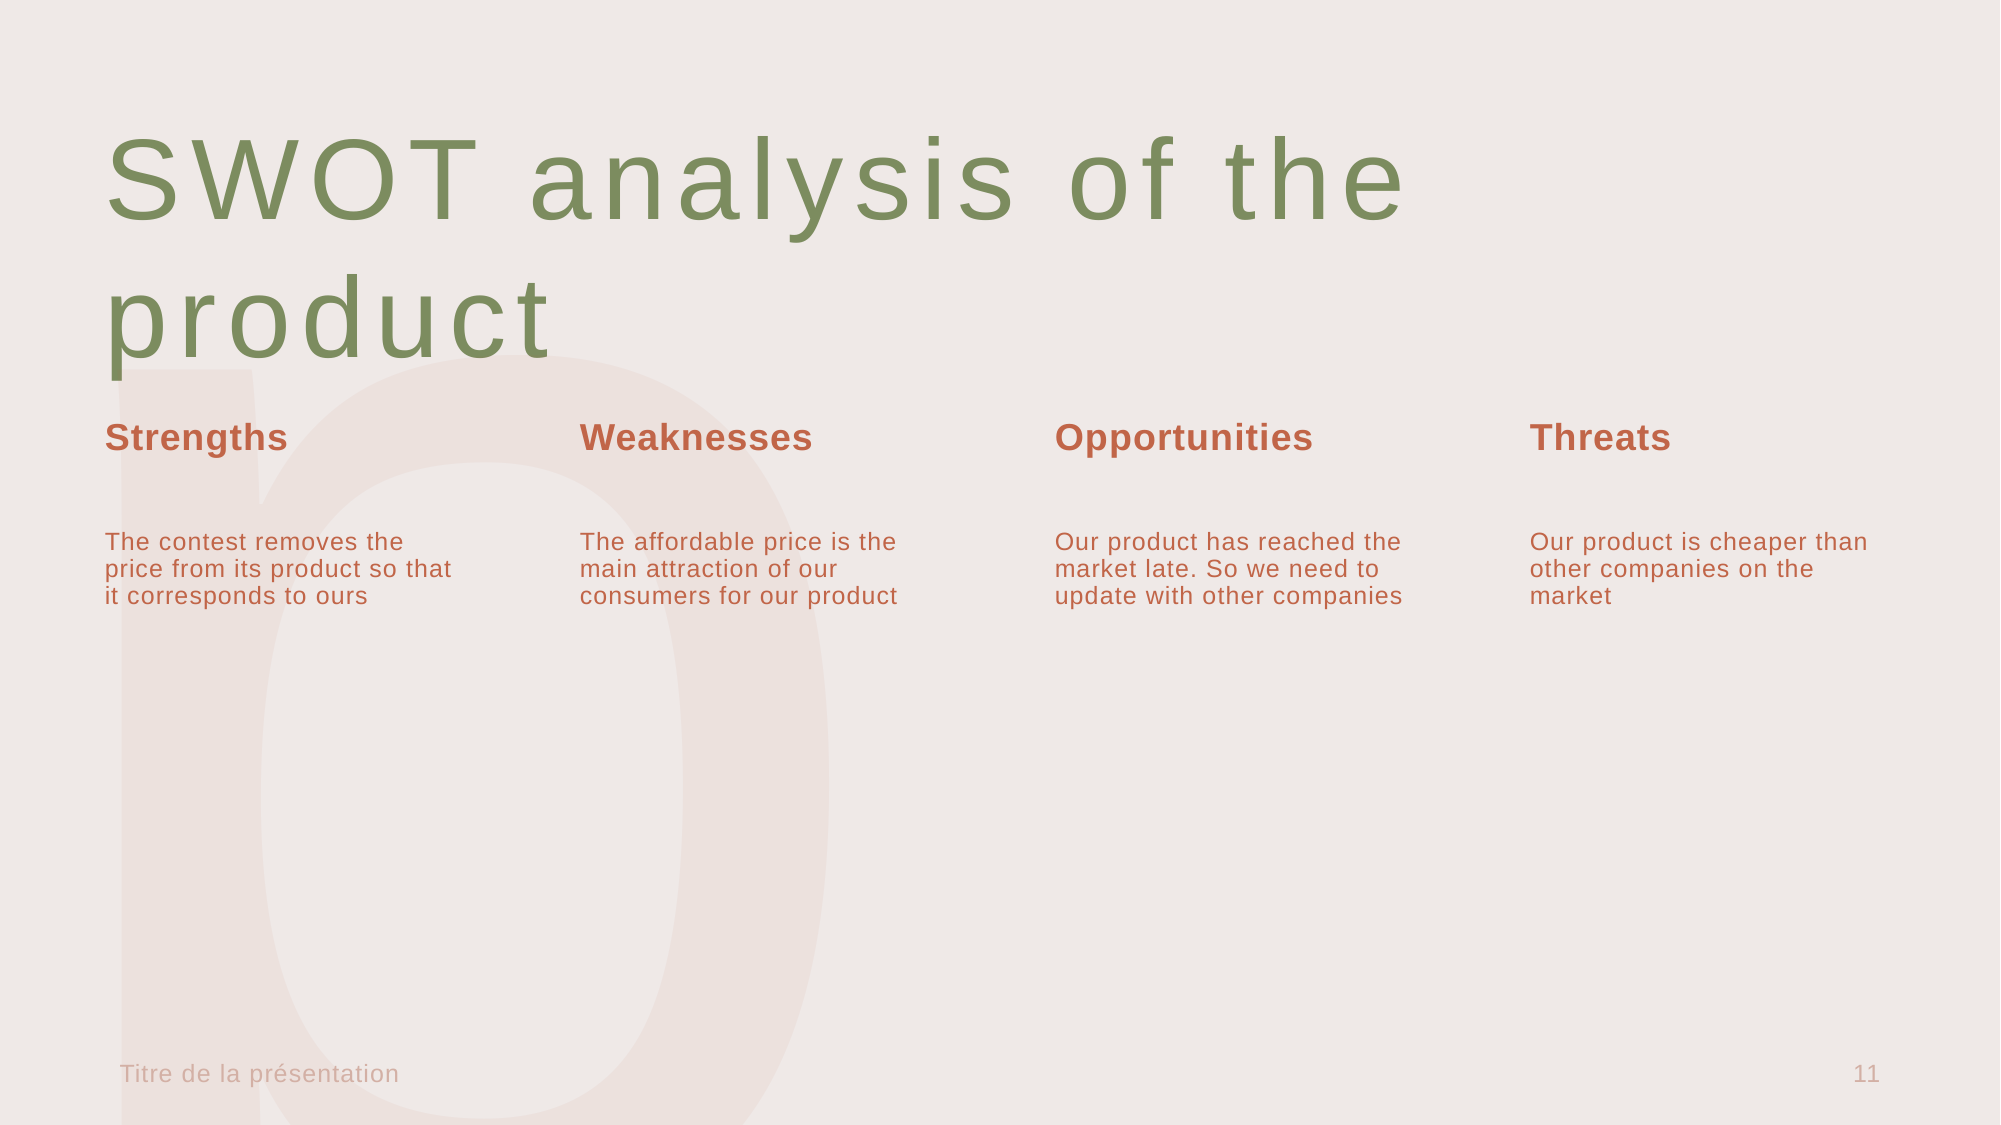

p
# SWOT analysis of the product

Strengths

Weaknesses

Opportunities
Threats
The contest removes the price from its product so that it corresponds to ours

The affordable price is the main attraction of our consumers for our product

Our product has reached the market late. So we need to update with other companies

Our product is cheaper than other companies on the market

Titre de la présentation
11